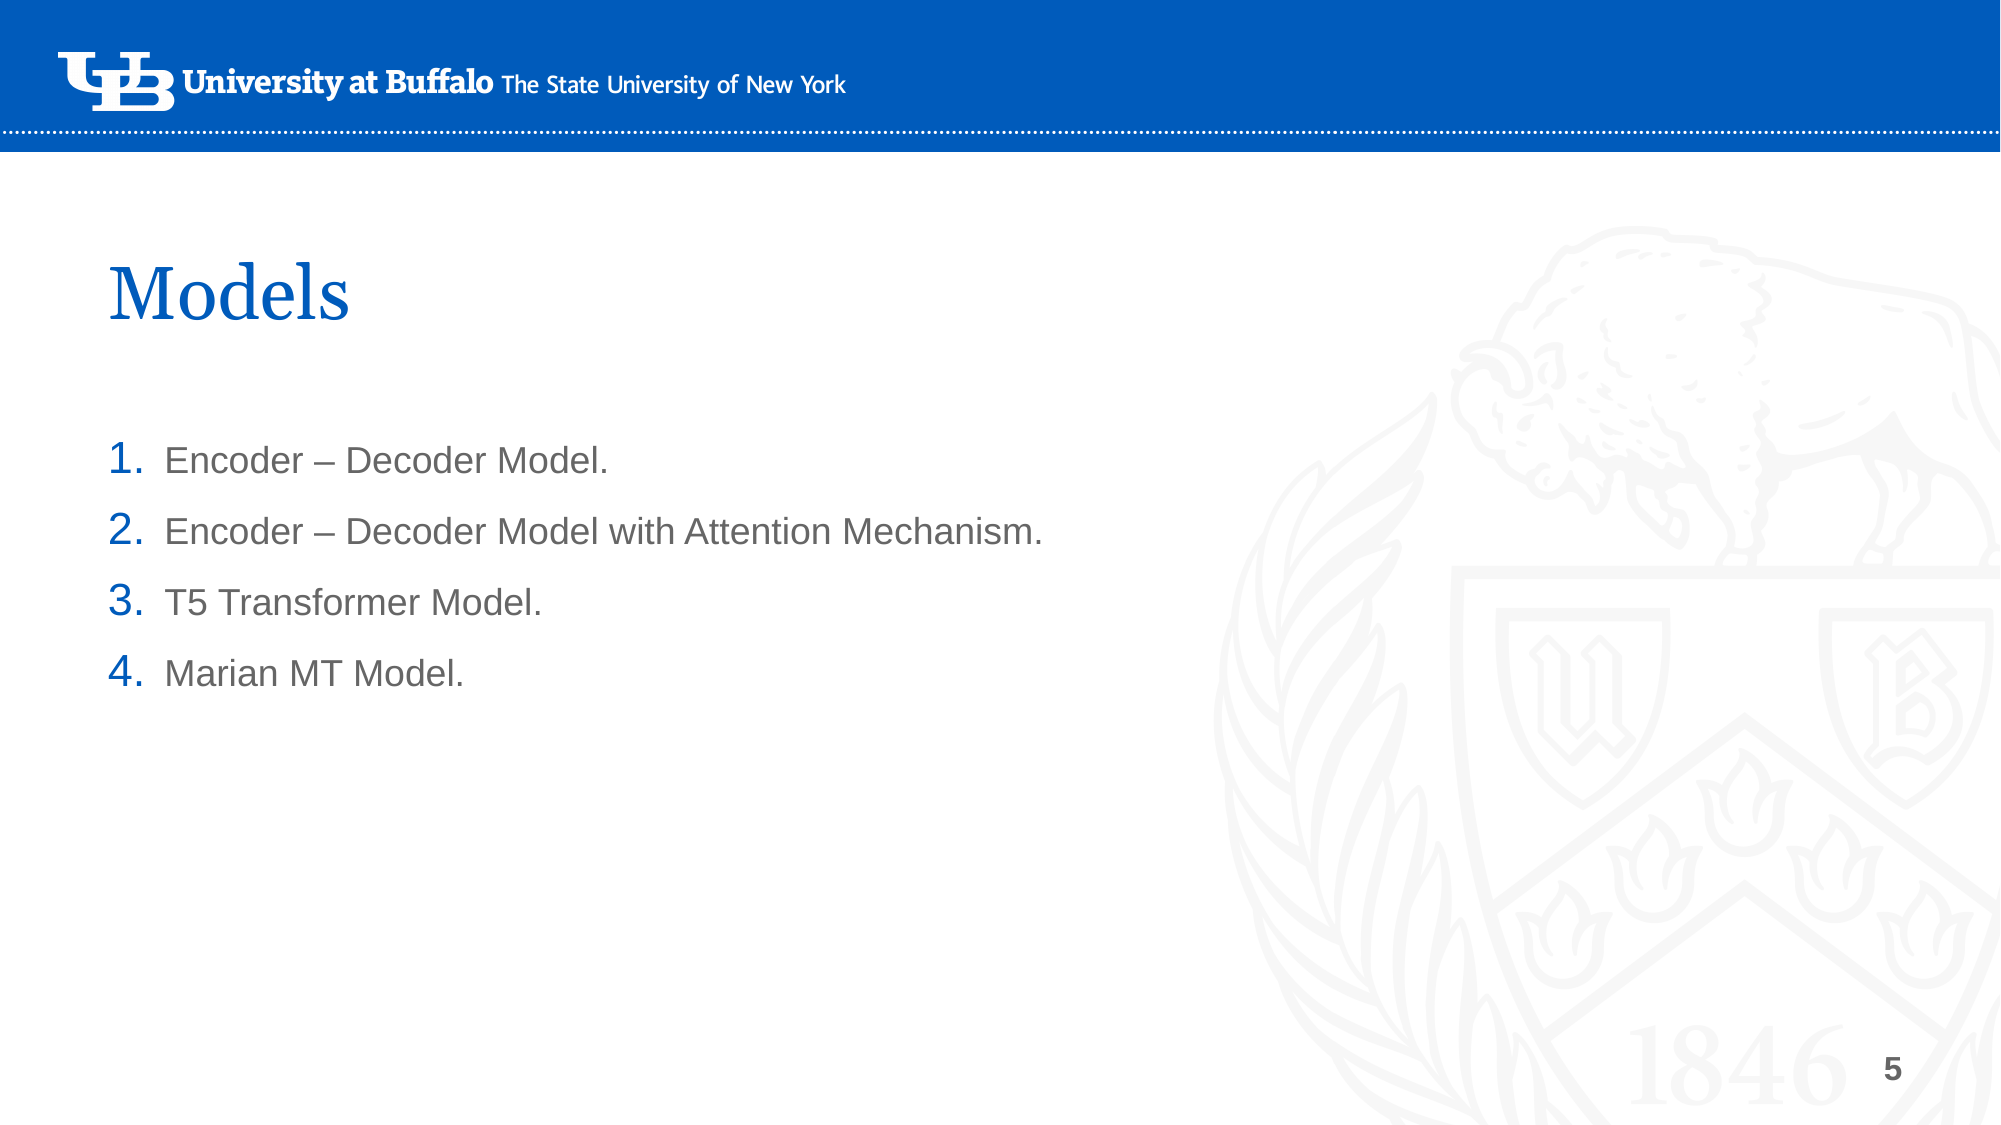

# Models
Encoder – Decoder Model.
Encoder – Decoder Model with Attention Mechanism.
T5 Transformer Model.
Marian MT Model.
5